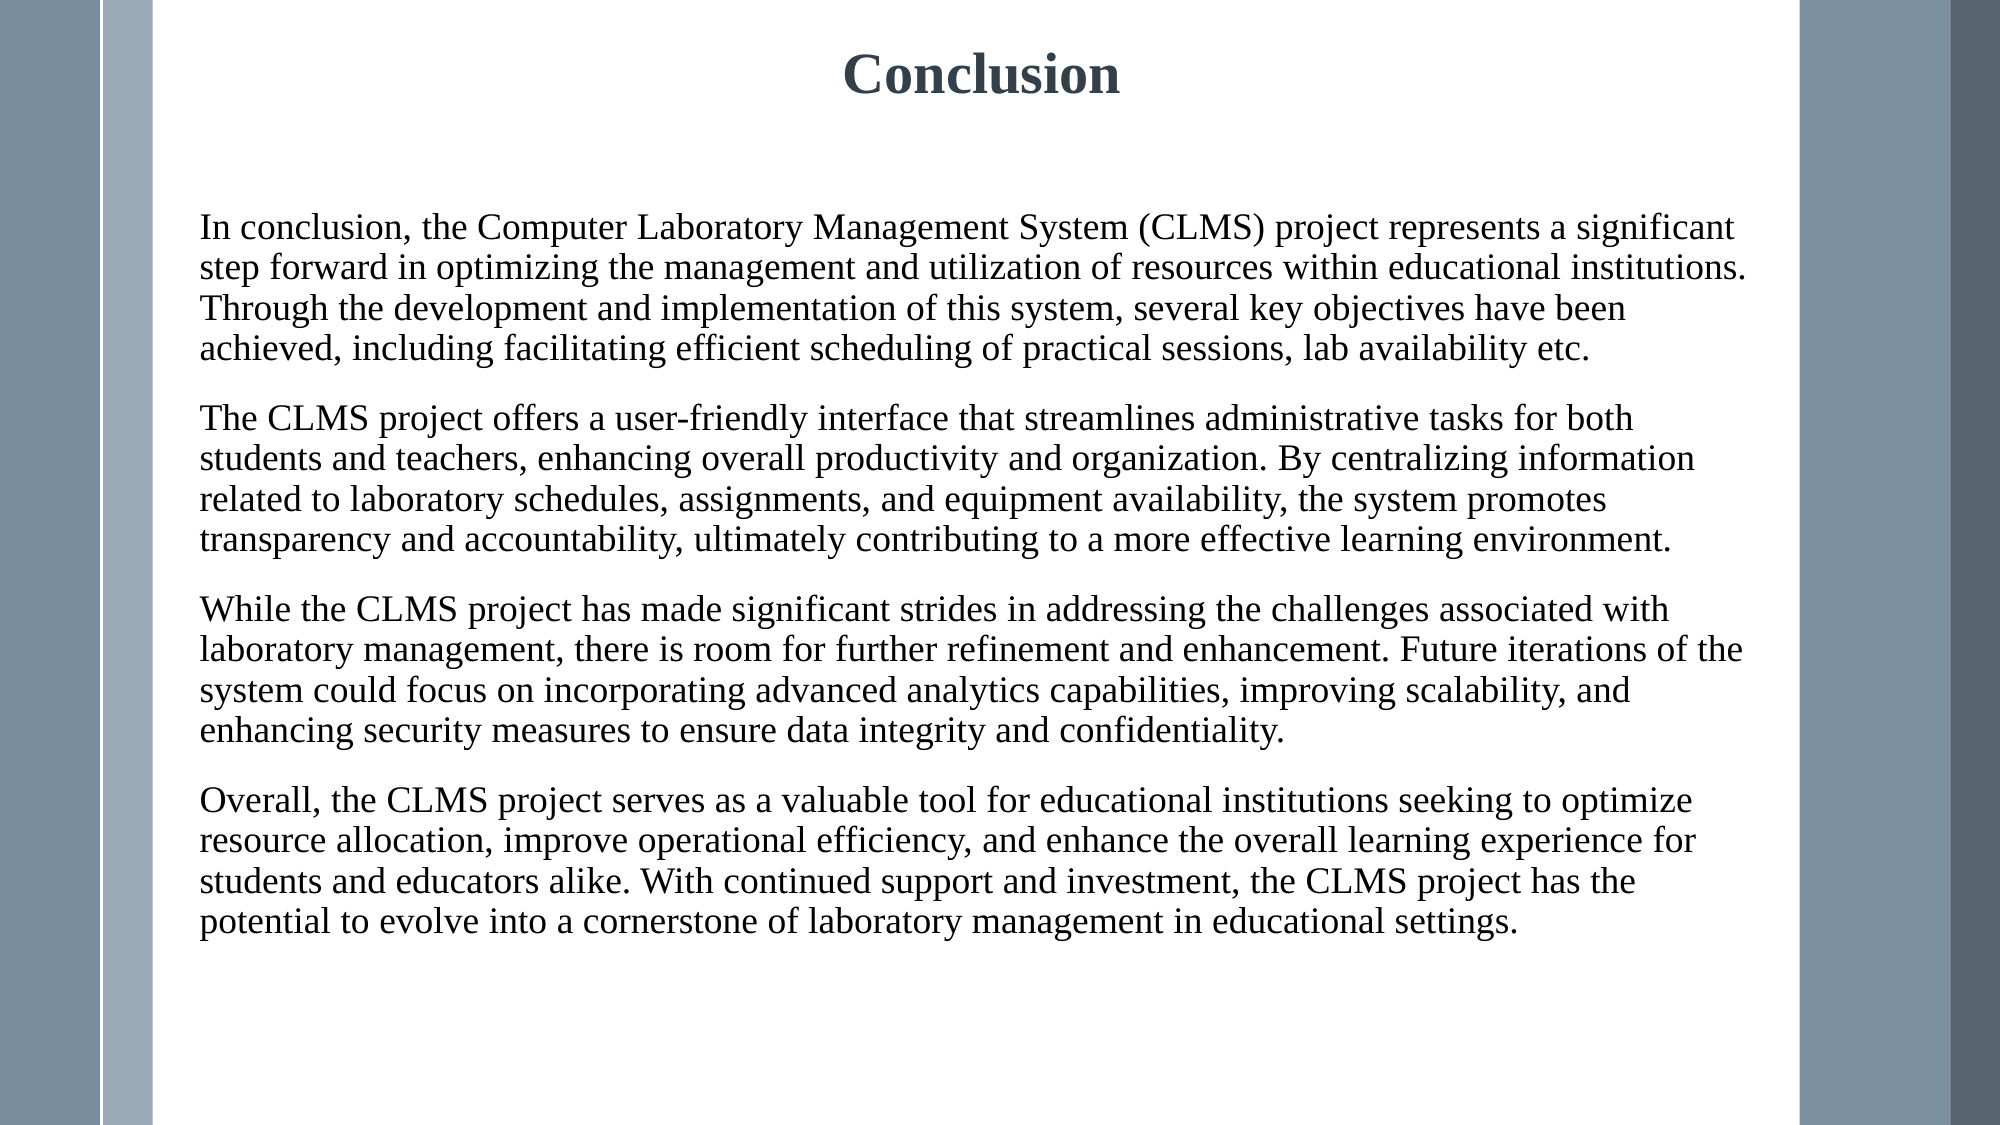

Conclusion

In conclusion, the Computer Laboratory Management System (CLMS) project represents a significant step forward in optimizing the management and utilization of resources within educational institutions. Through the development and implementation of this system, several key objectives have been achieved, including facilitating efficient scheduling of practical sessions, lab availability etc.
The CLMS project offers a user-friendly interface that streamlines administrative tasks for both students and teachers, enhancing overall productivity and organization. By centralizing information related to laboratory schedules, assignments, and equipment availability, the system promotes transparency and accountability, ultimately contributing to a more effective learning environment.
While the CLMS project has made significant strides in addressing the challenges associated with laboratory management, there is room for further refinement and enhancement. Future iterations of the system could focus on incorporating advanced analytics capabilities, improving scalability, and enhancing security measures to ensure data integrity and confidentiality.
Overall, the CLMS project serves as a valuable tool for educational institutions seeking to optimize resource allocation, improve operational efficiency, and enhance the overall learning experience for students and educators alike. With continued support and investment, the CLMS project has the potential to evolve into a cornerstone of laboratory management in educational settings.